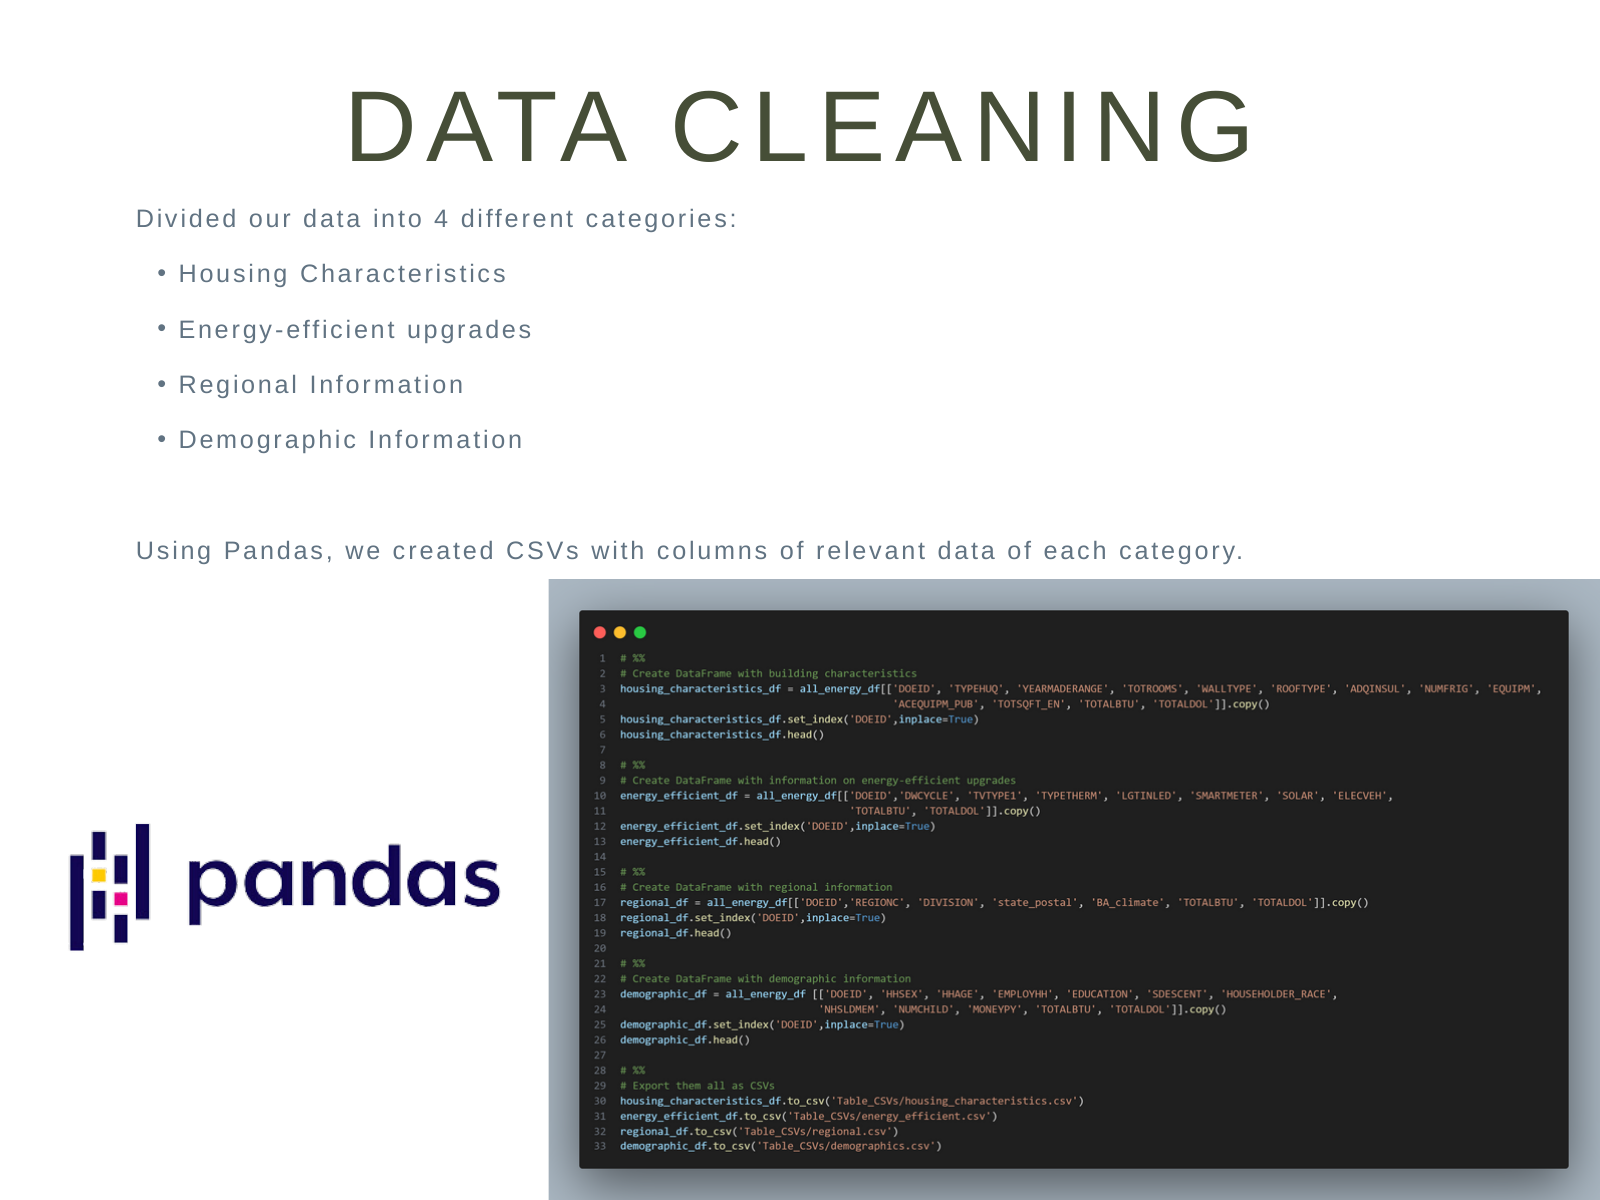

DATA CLEANING
Divided our data into 4 different categories:
Housing Characteristics
Energy-efficient upgrades
Regional Information
Demographic Information

Using Pandas, we created CSVs with columns of relevant data of each category.